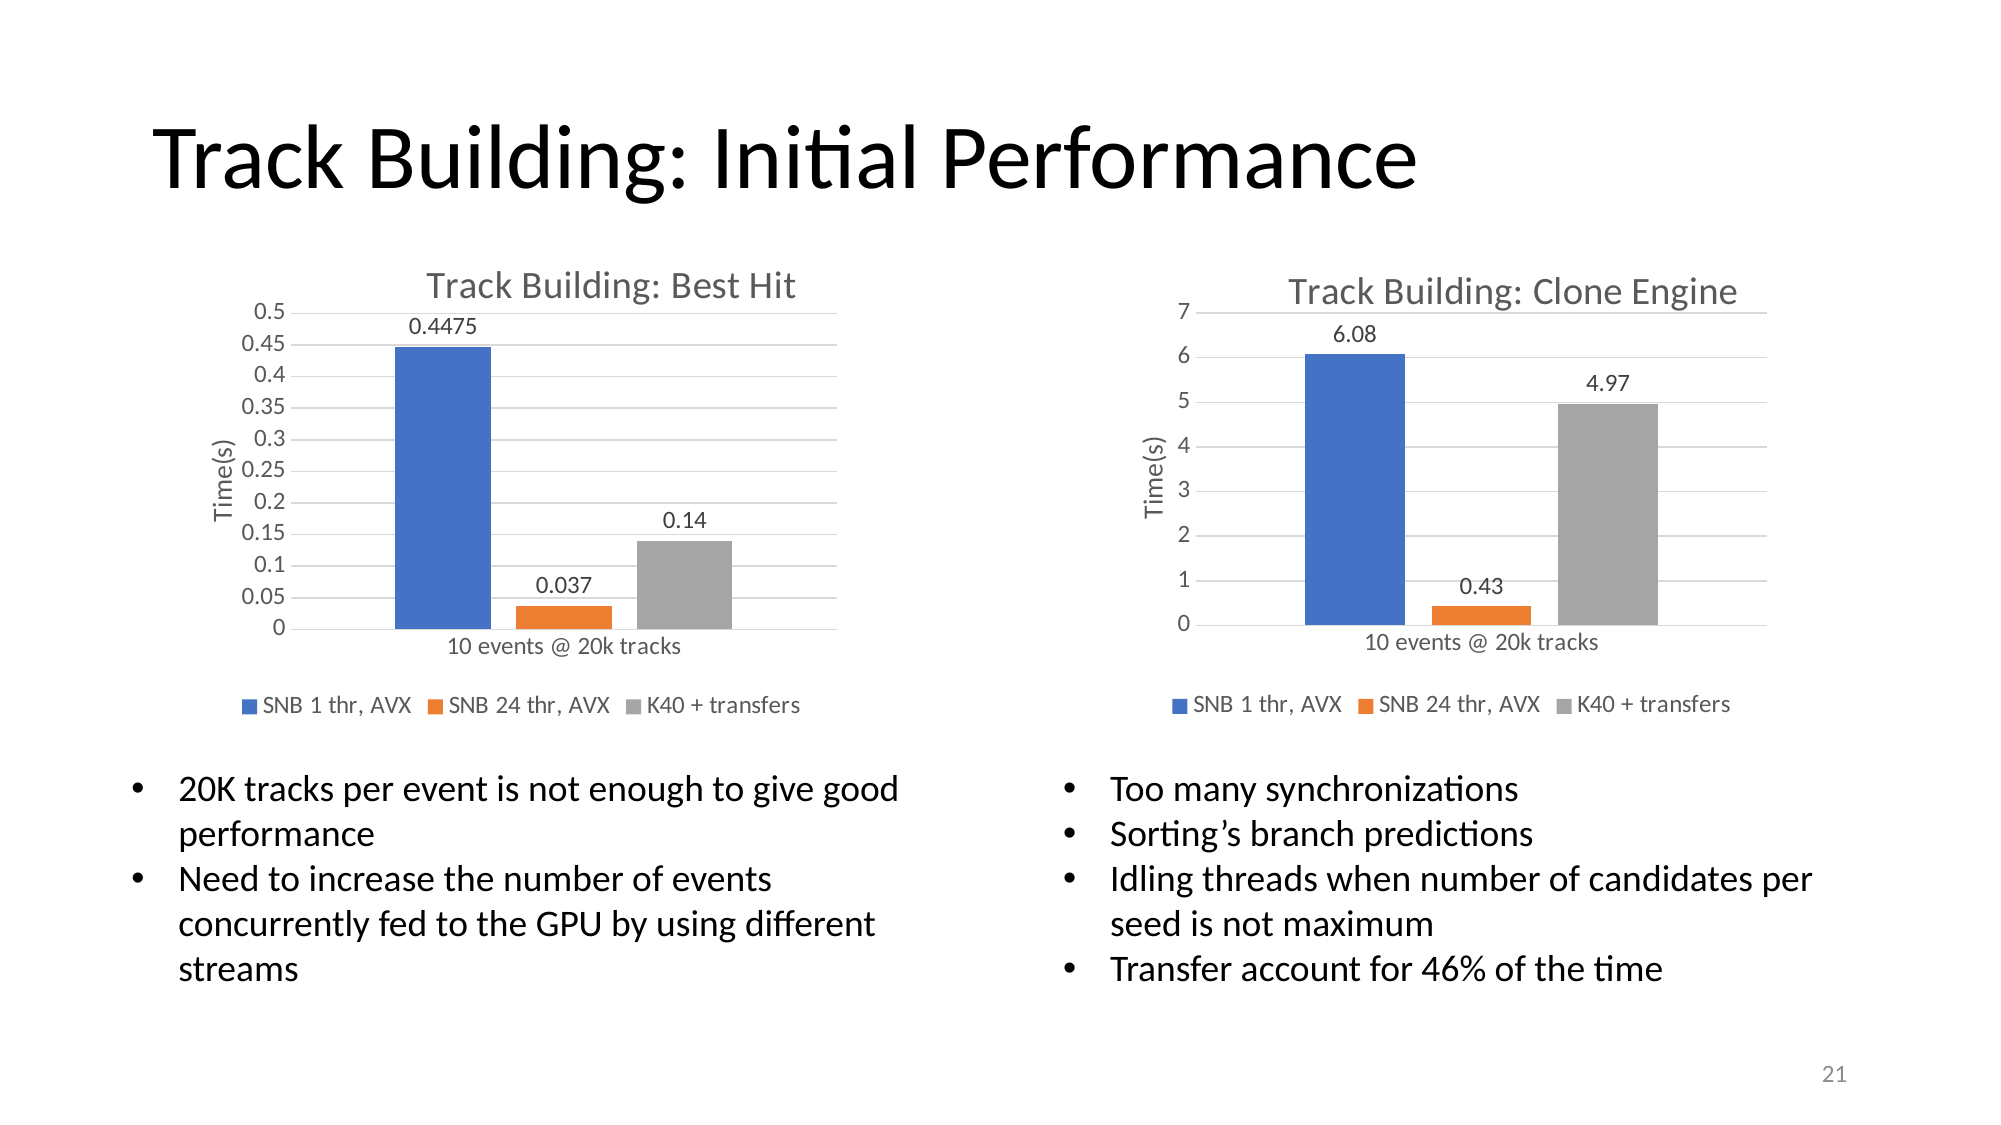

# Track Building: Initial Performance

### Chart: Track Building: Best Hit

| Category | SNB 1 thr, AVX | SNB 24 thr, AVX | K40 + transfers |
|---|---|---|---|
| 10 events @ 20k tracks | 0.4475 | 0.037 | 0.14 |

### Chart: Track Building: Clone Engine

| Category | SNB 1 thr, AVX | SNB 24 thr, AVX | K40 + transfers |
|---|---|---|---|
| 10 events @ 20k tracks | 6.08 | 0.43 | 4.97 |
20K tracks per event is not enough to give good performance
Need to increase the number of events concurrently fed to the GPU by using different streams
Too many synchronizations
Sorting’s branch predictions
Idling threads when number of candidates per seed is not maximum
Transfer account for 46% of the time
21